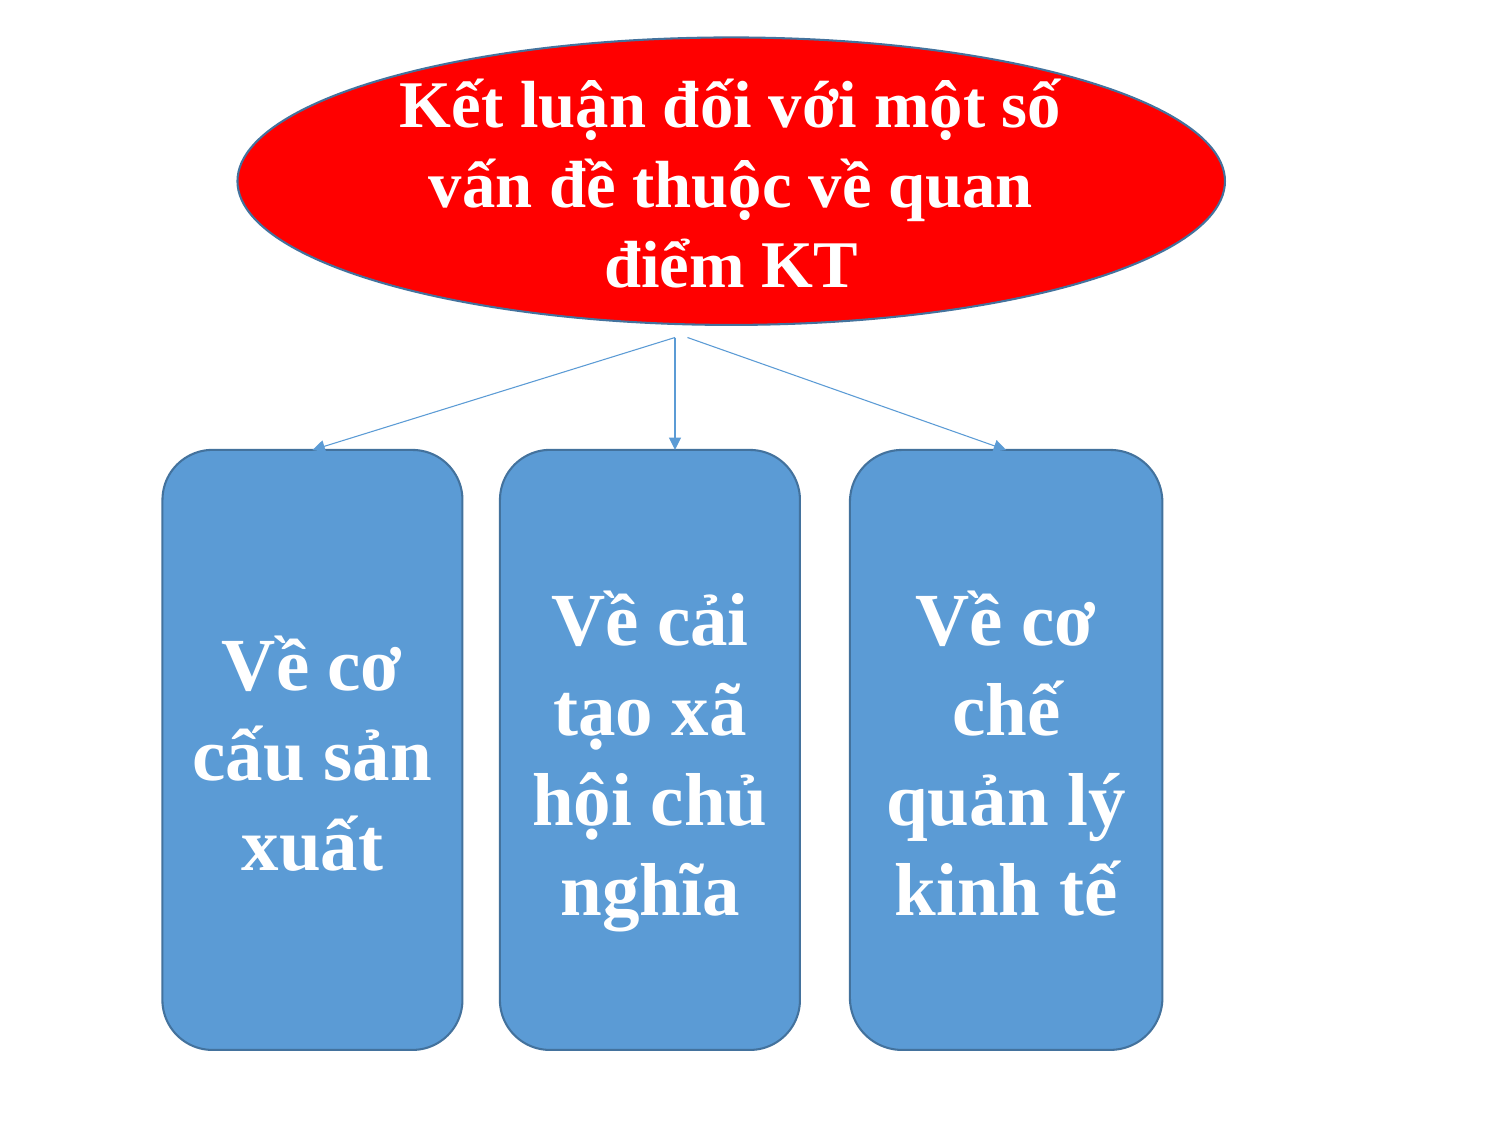

Kết luận đối với một số vấn đề thuộc về quan điểm KT
Về cơ cấu sản xuất
Về cải tạo xã hội chủ nghĩa
Về cơ chế quản lý kinh tế